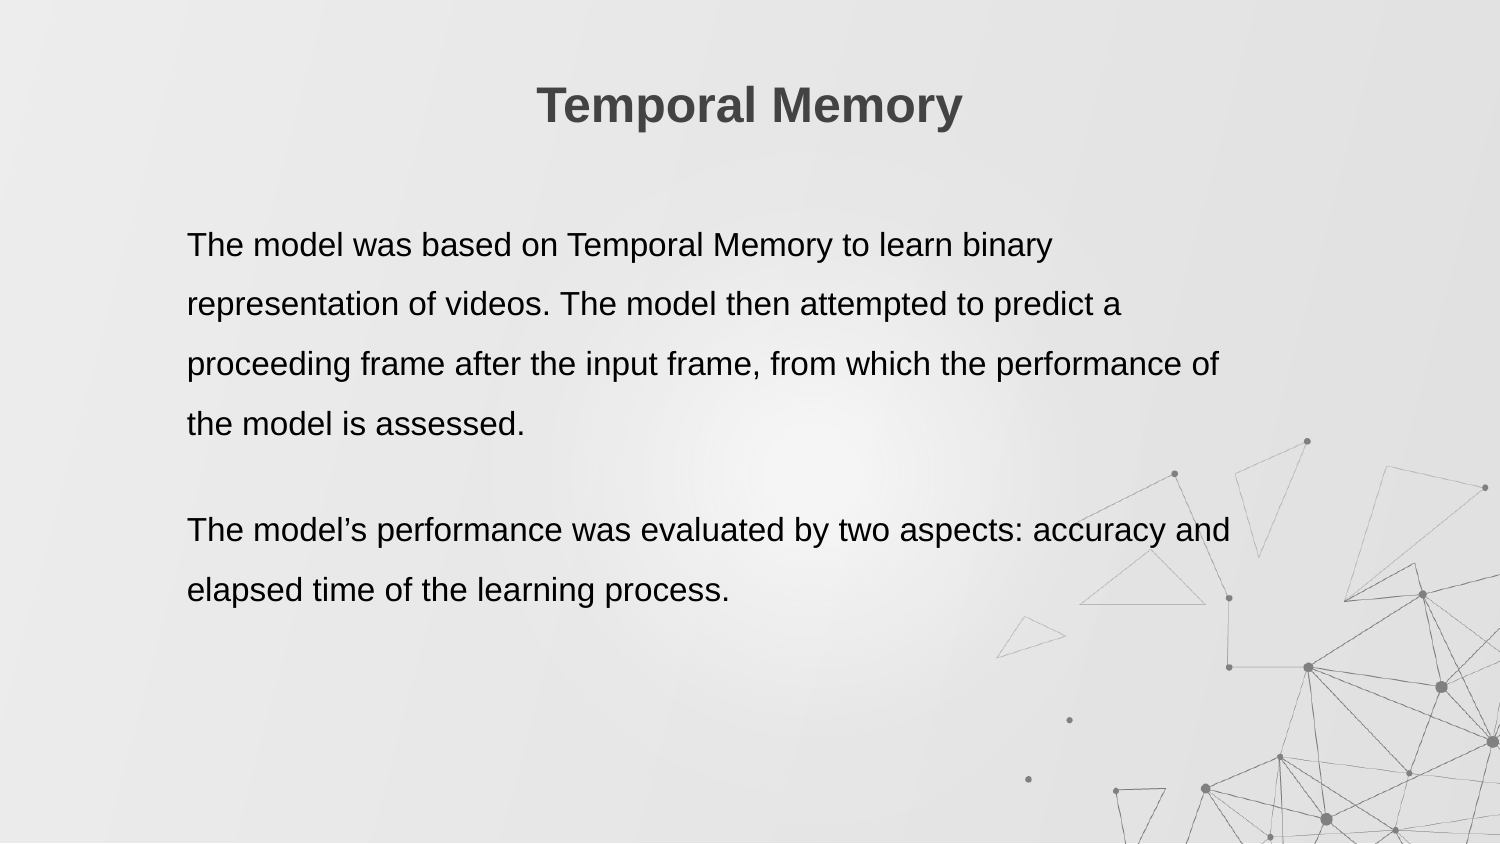

# Temporal Memory
The model was based on Temporal Memory to learn binary representation of videos. The model then attempted to predict a proceeding frame after the input frame, from which the performance of the model is assessed.

The model’s performance was evaluated by two aspects: accuracy and elapsed time of the learning process.